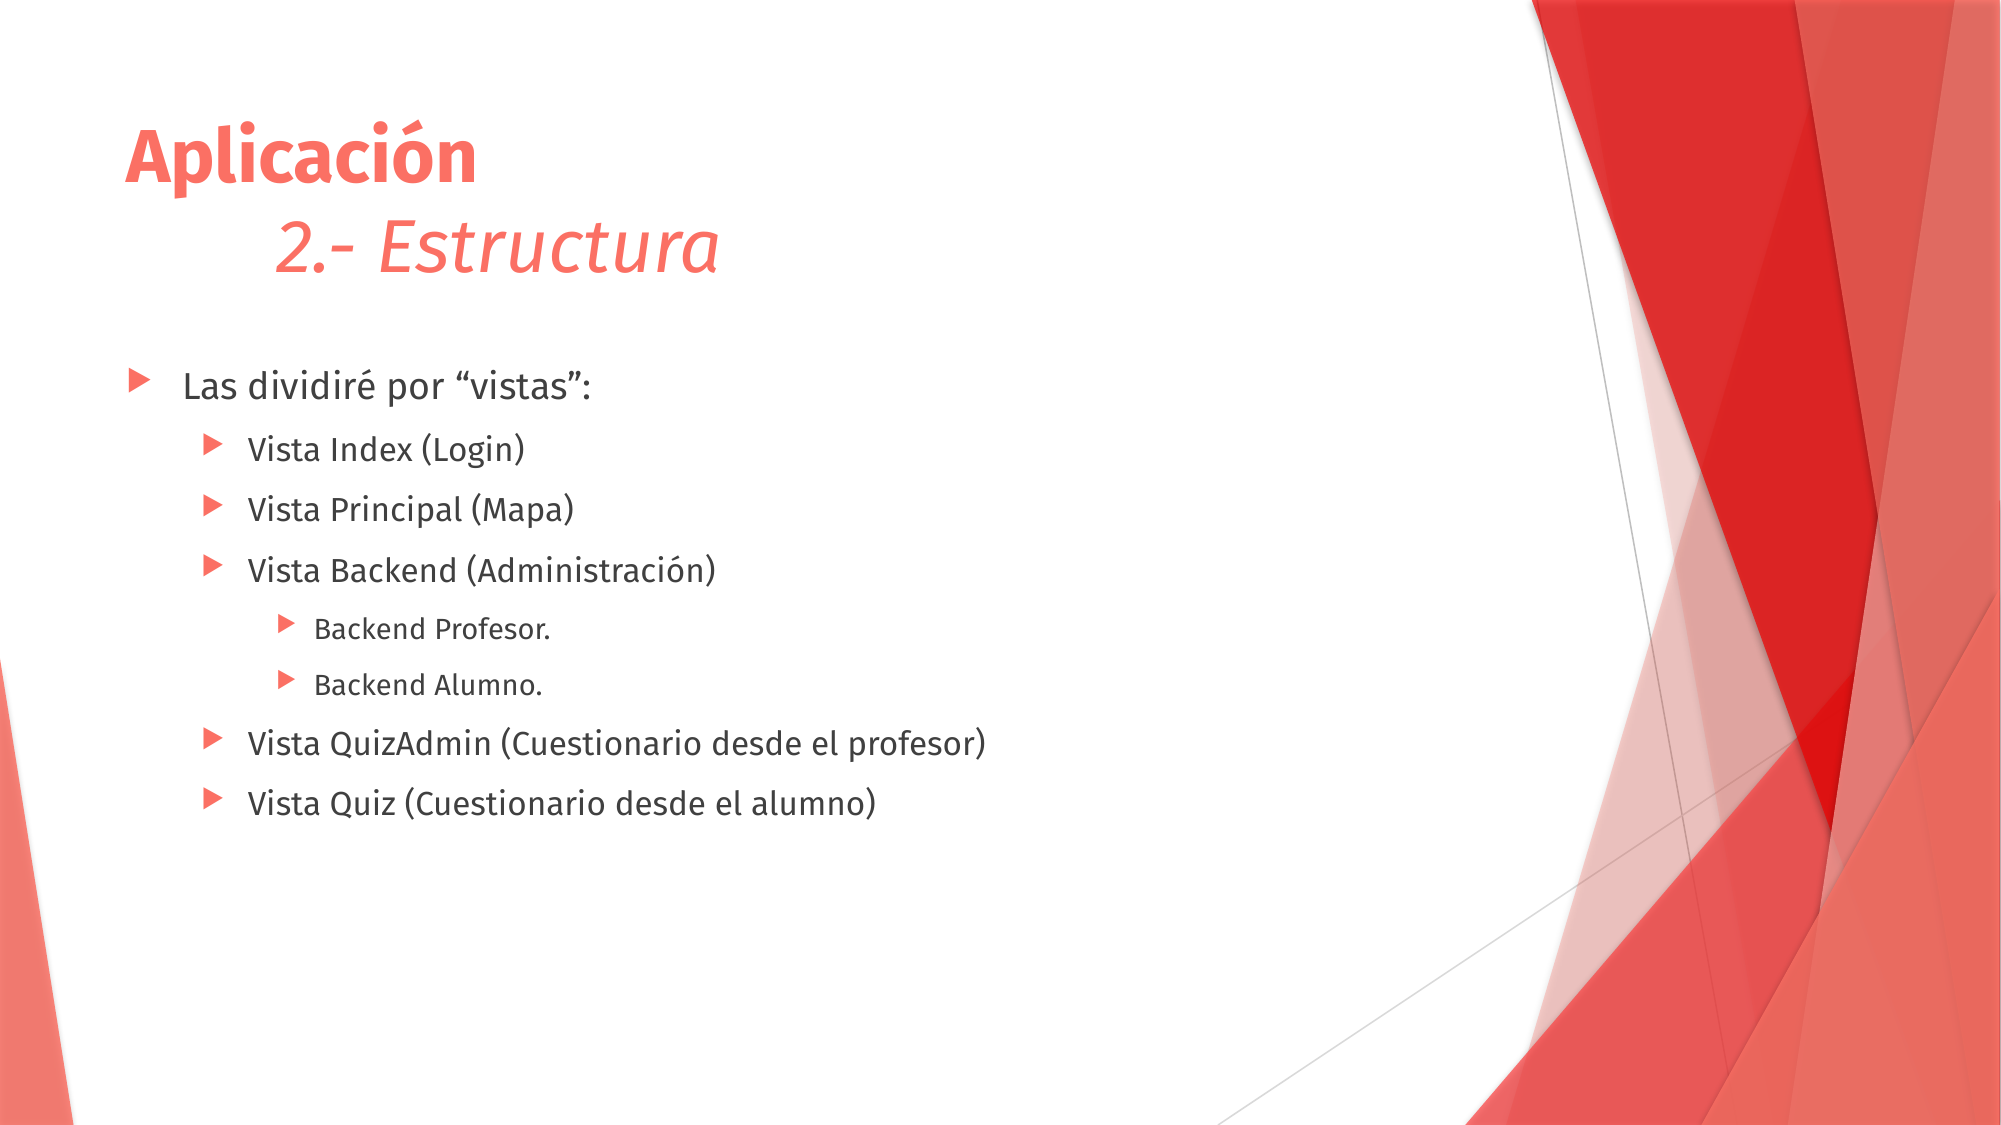

# Aplicación 2.- Estructura
Las dividiré por “vistas”:
Vista Index (Login)
Vista Principal (Mapa)
Vista Backend (Administración)
Backend Profesor.
Backend Alumno.
Vista QuizAdmin (Cuestionario desde el profesor)
Vista Quiz (Cuestionario desde el alumno)